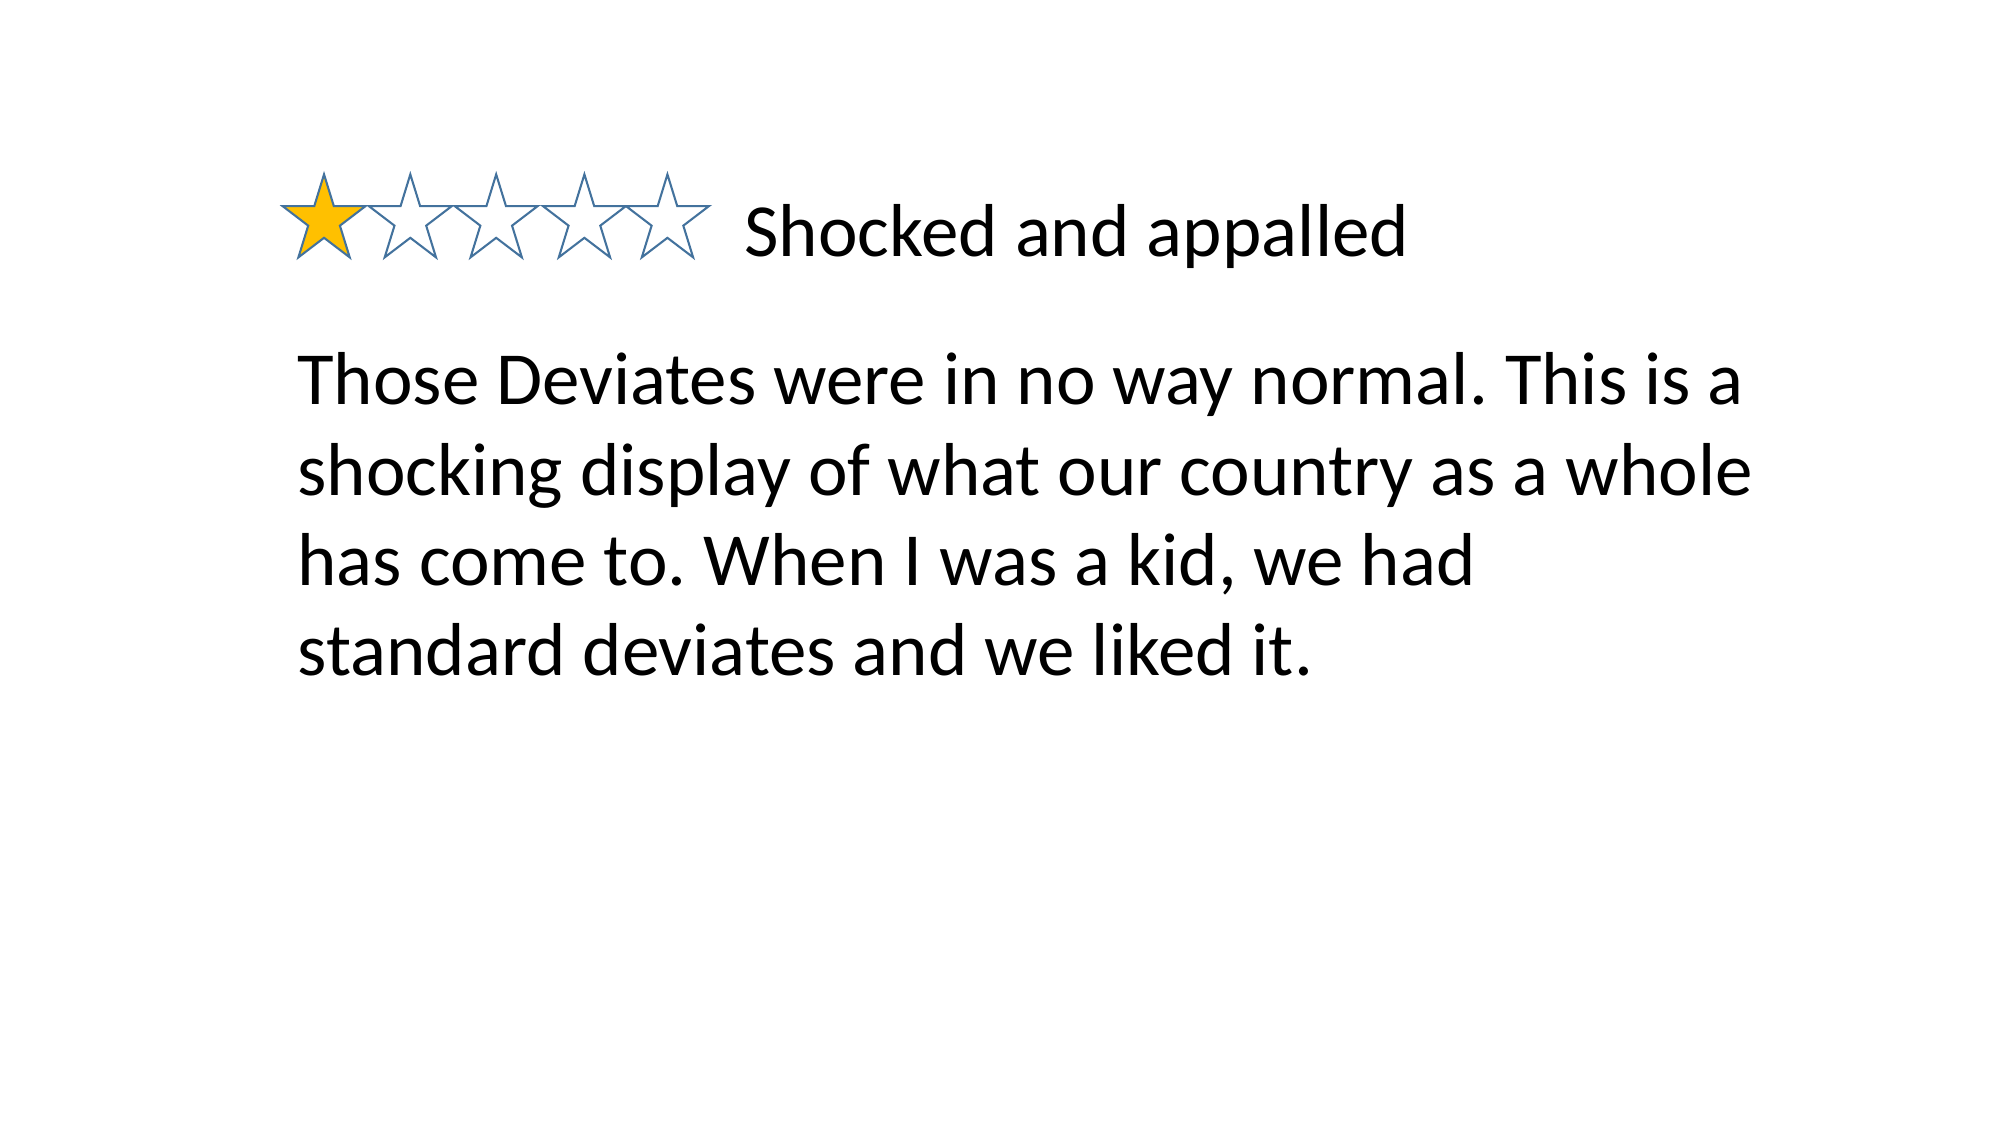

Shocked and appalled

Those Deviates were in no way normal. This is a shocking display of what our country as a whole has come to. When I was a kid, we had standard deviates and we liked it.